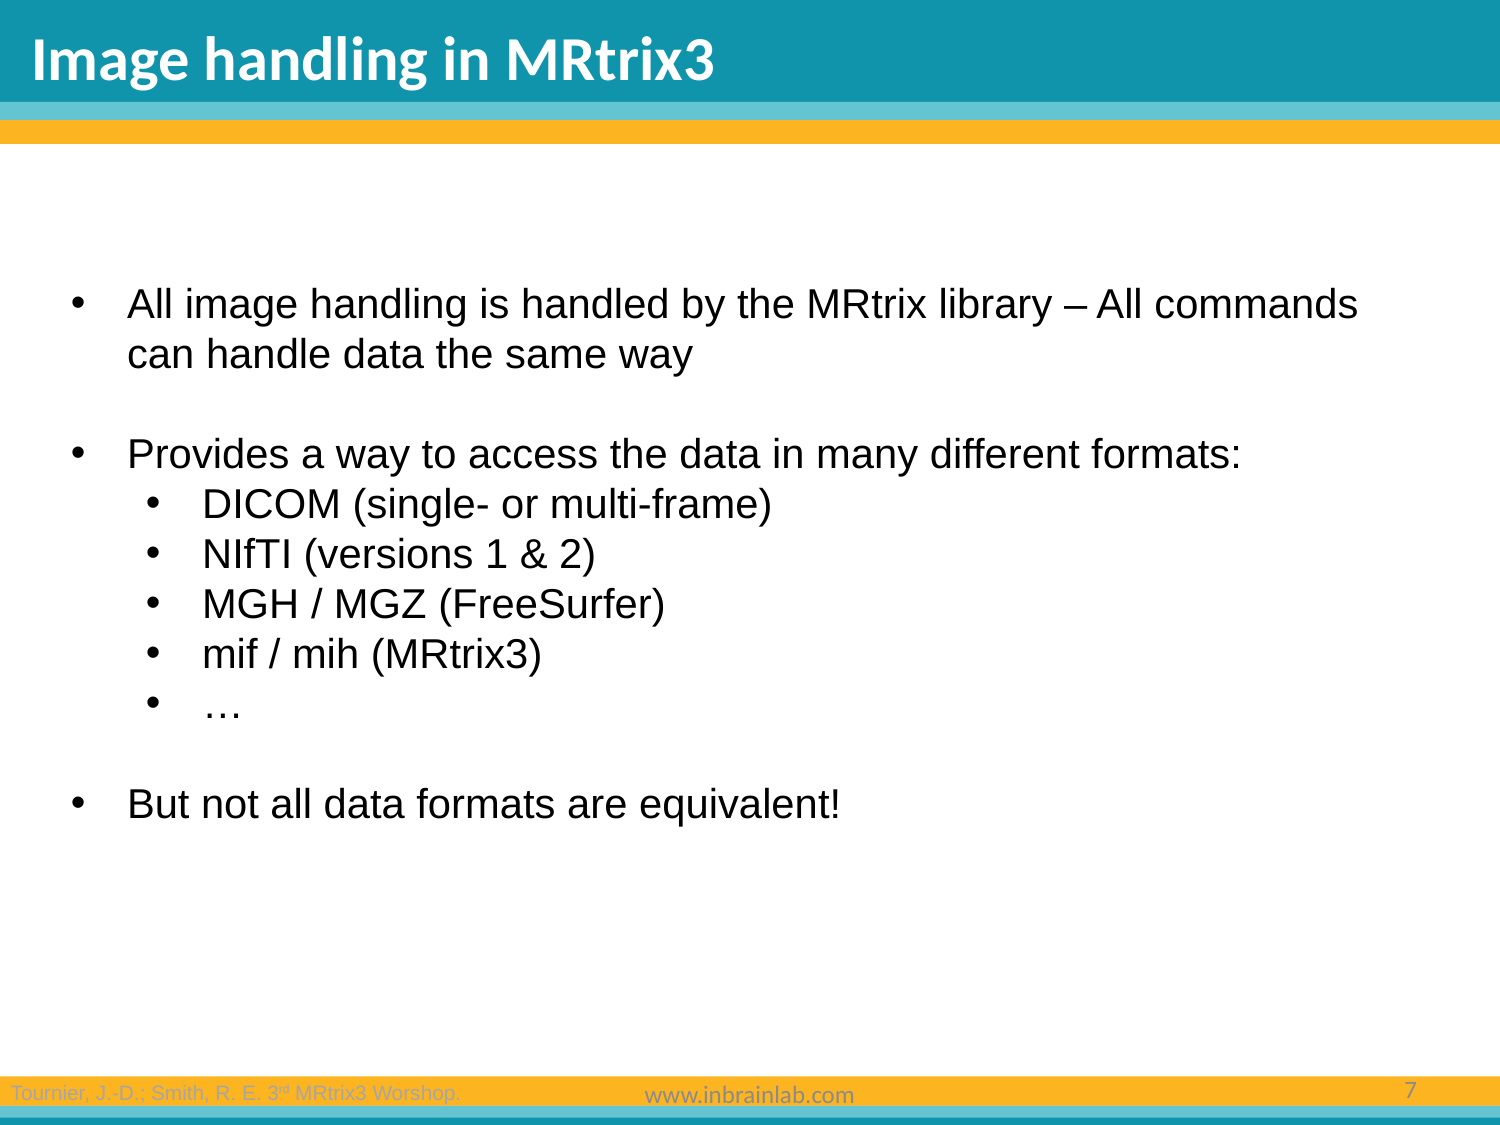

Image handling in MRtrix3
All image handling is handled by the MRtrix library – All commands can handle data the same way

Provides a way to access the data in many different formats:
DICOM (single- or multi-frame)
NIfTI (versions 1 & 2)
MGH / MGZ (FreeSurfer)
mif / mih (MRtrix3)
…

But not all data formats are equivalent!
7
www.inbrainlab.com
Tournier, J.-D.; Smith, R. E. 3rd MRtrix3 Worshop.